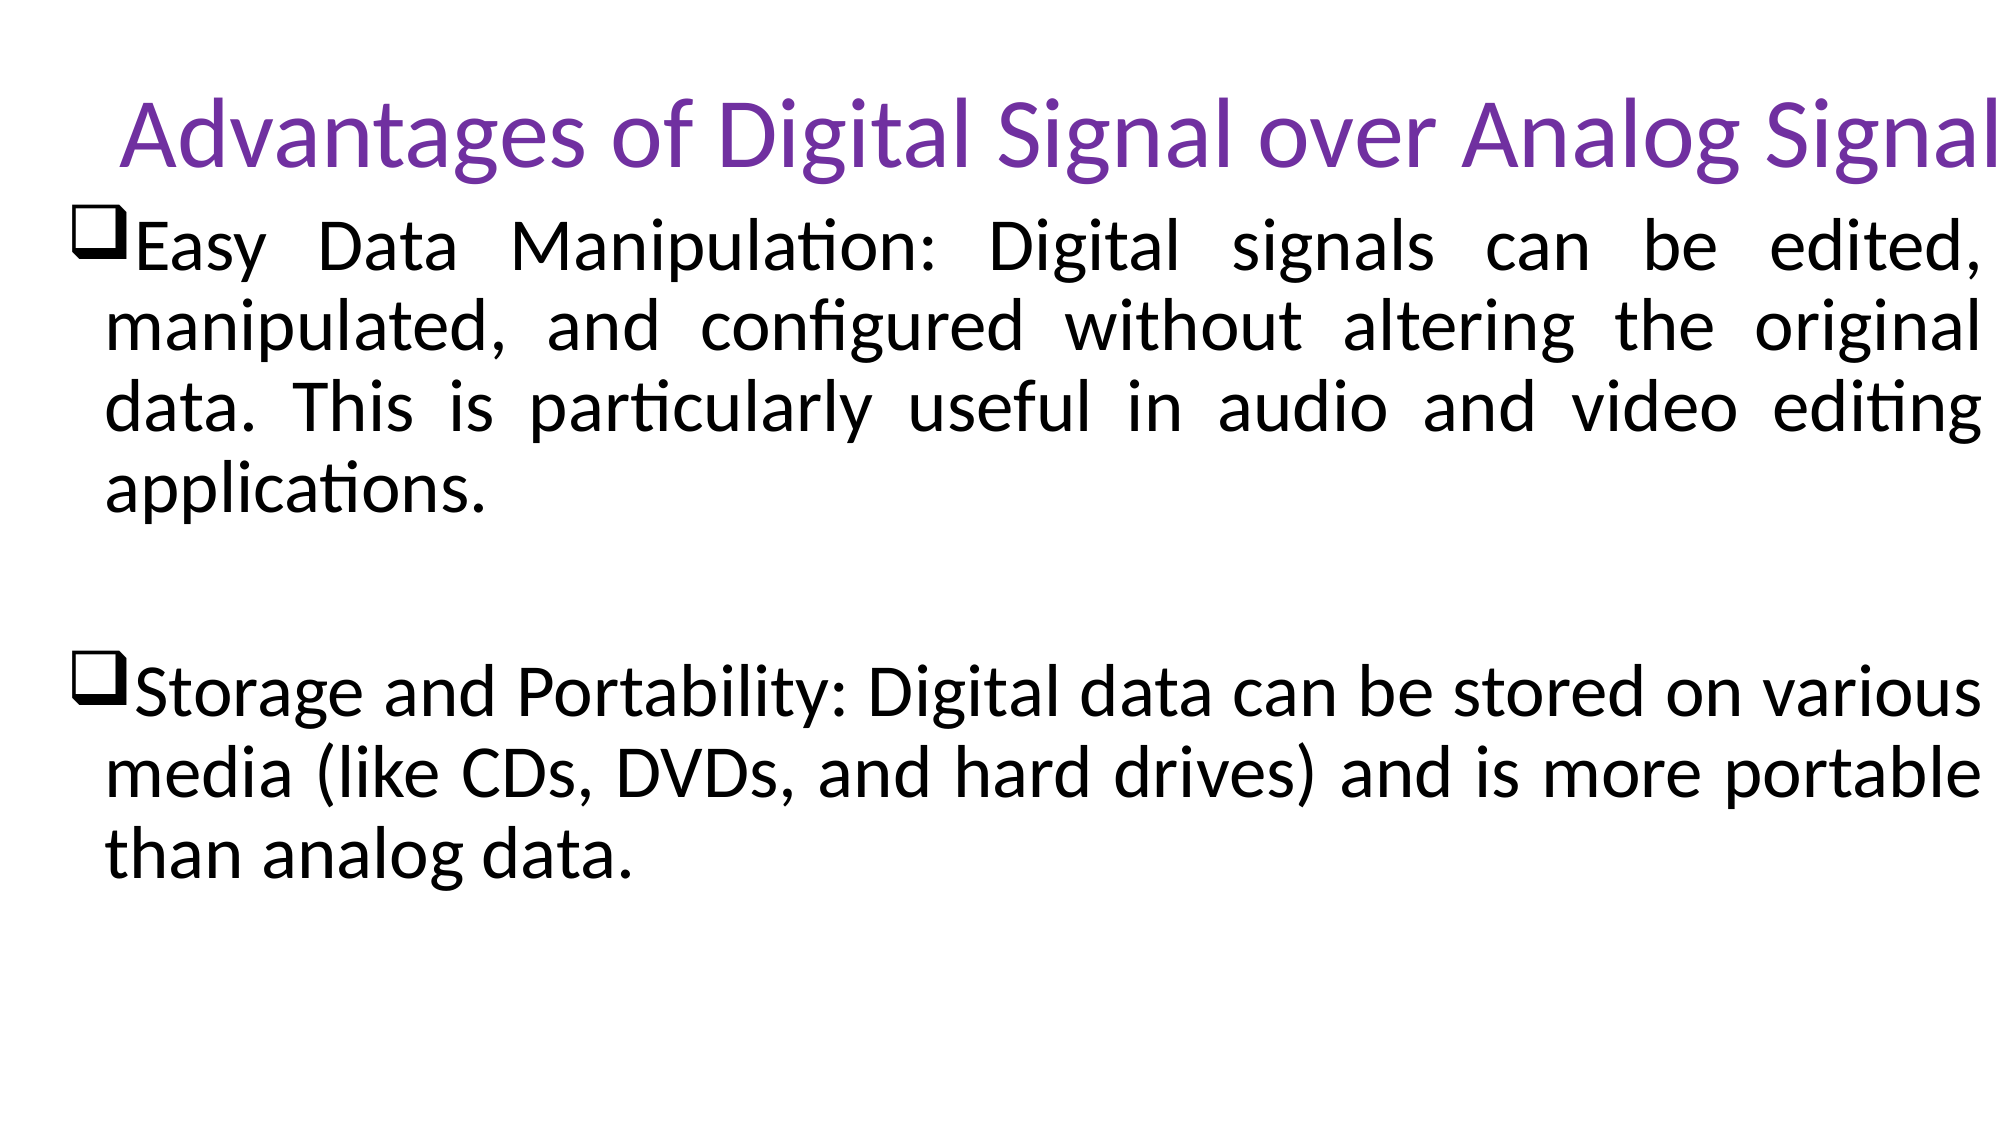

# Advantages of Digital Signal over Analog Signal
Easy Data Manipulation: Digital signals can be edited, manipulated, and configured without altering the original data. This is particularly useful in audio and video editing applications.

Storage and Portability: Digital data can be stored on various media (like CDs, DVDs, and hard drives) and is more portable than analog data.